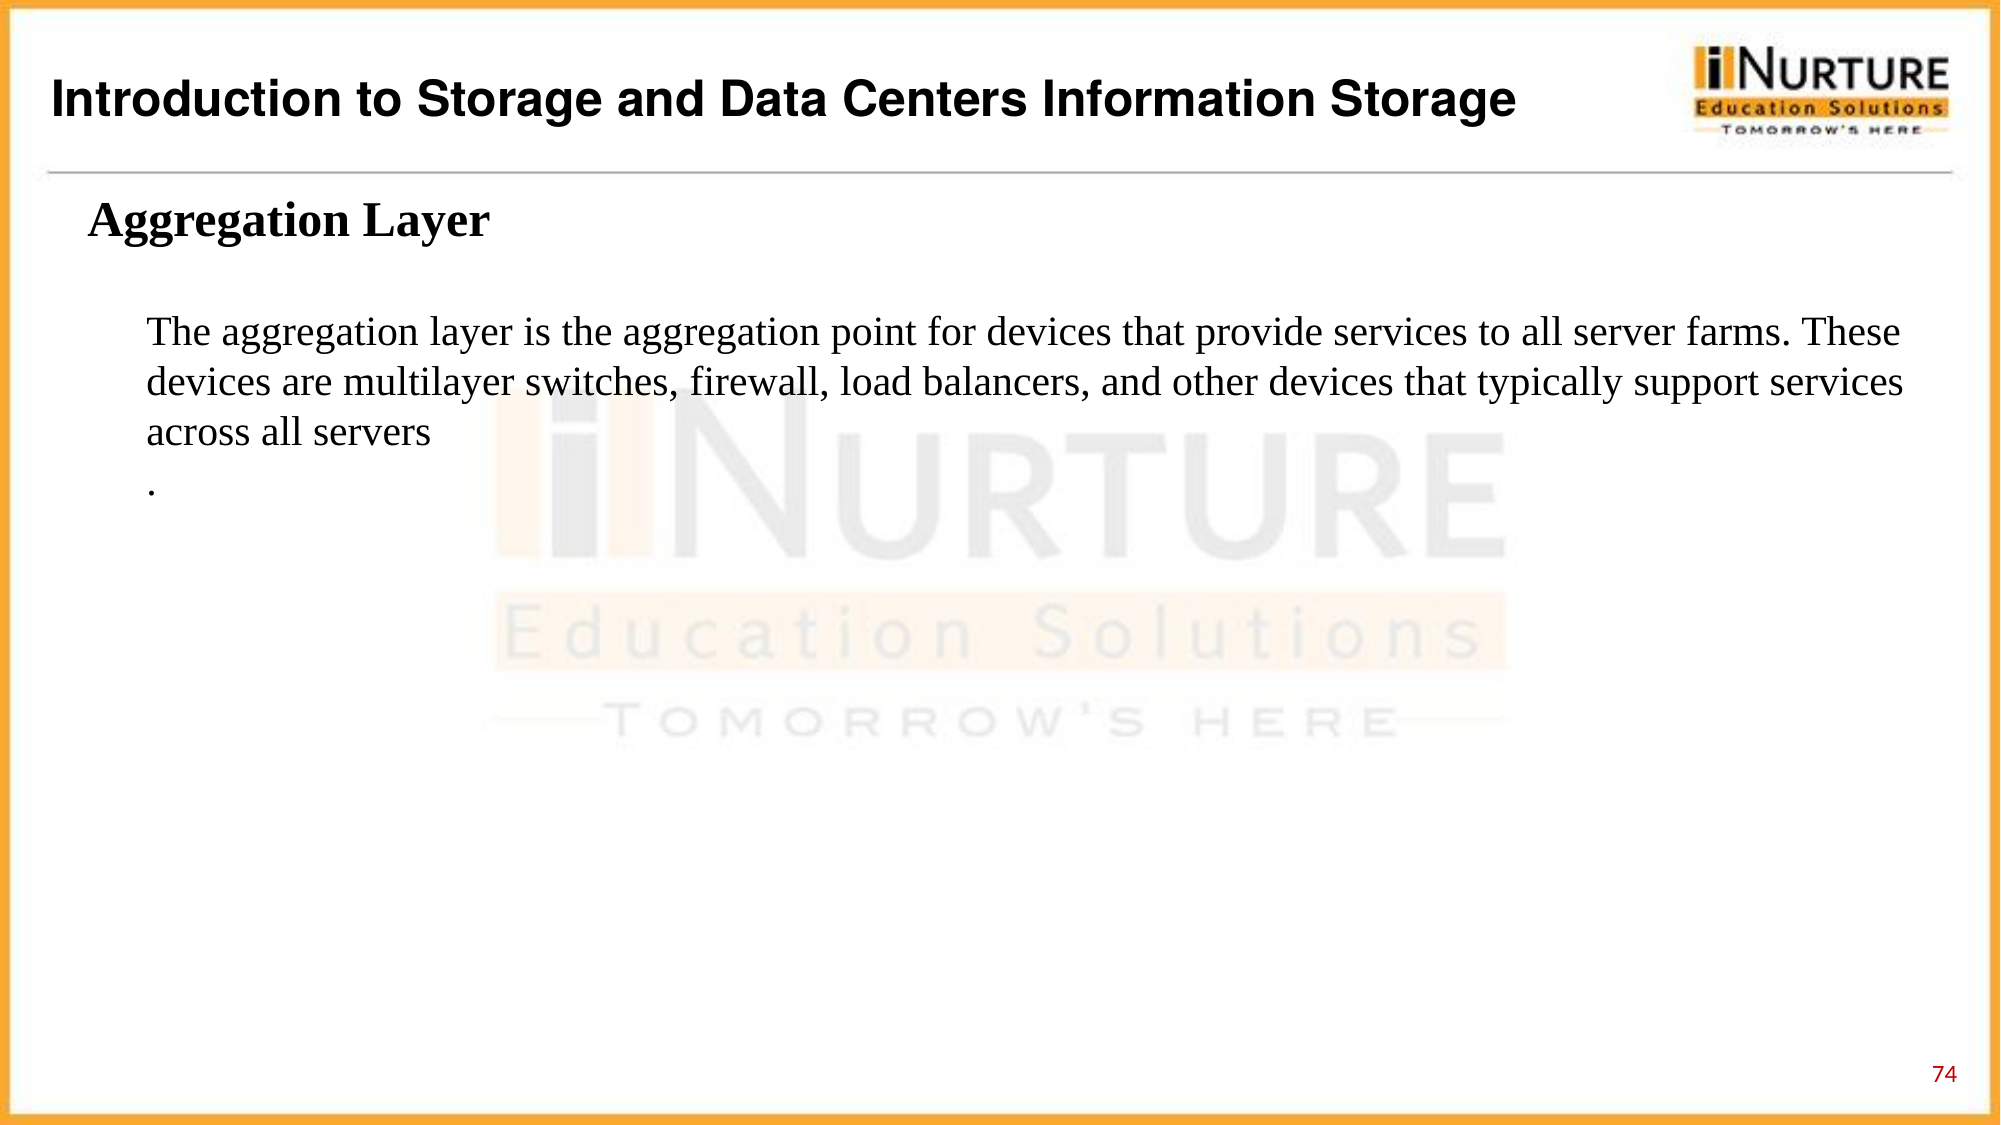

Introduction to Storage and Data Centers Information Storage
Aggregation Layer

The aggregation layer is the aggregation point for devices that provide services to all server farms. These devices are multilayer switches, firewall, load balancers, and other devices that typically support services across all servers
.
74